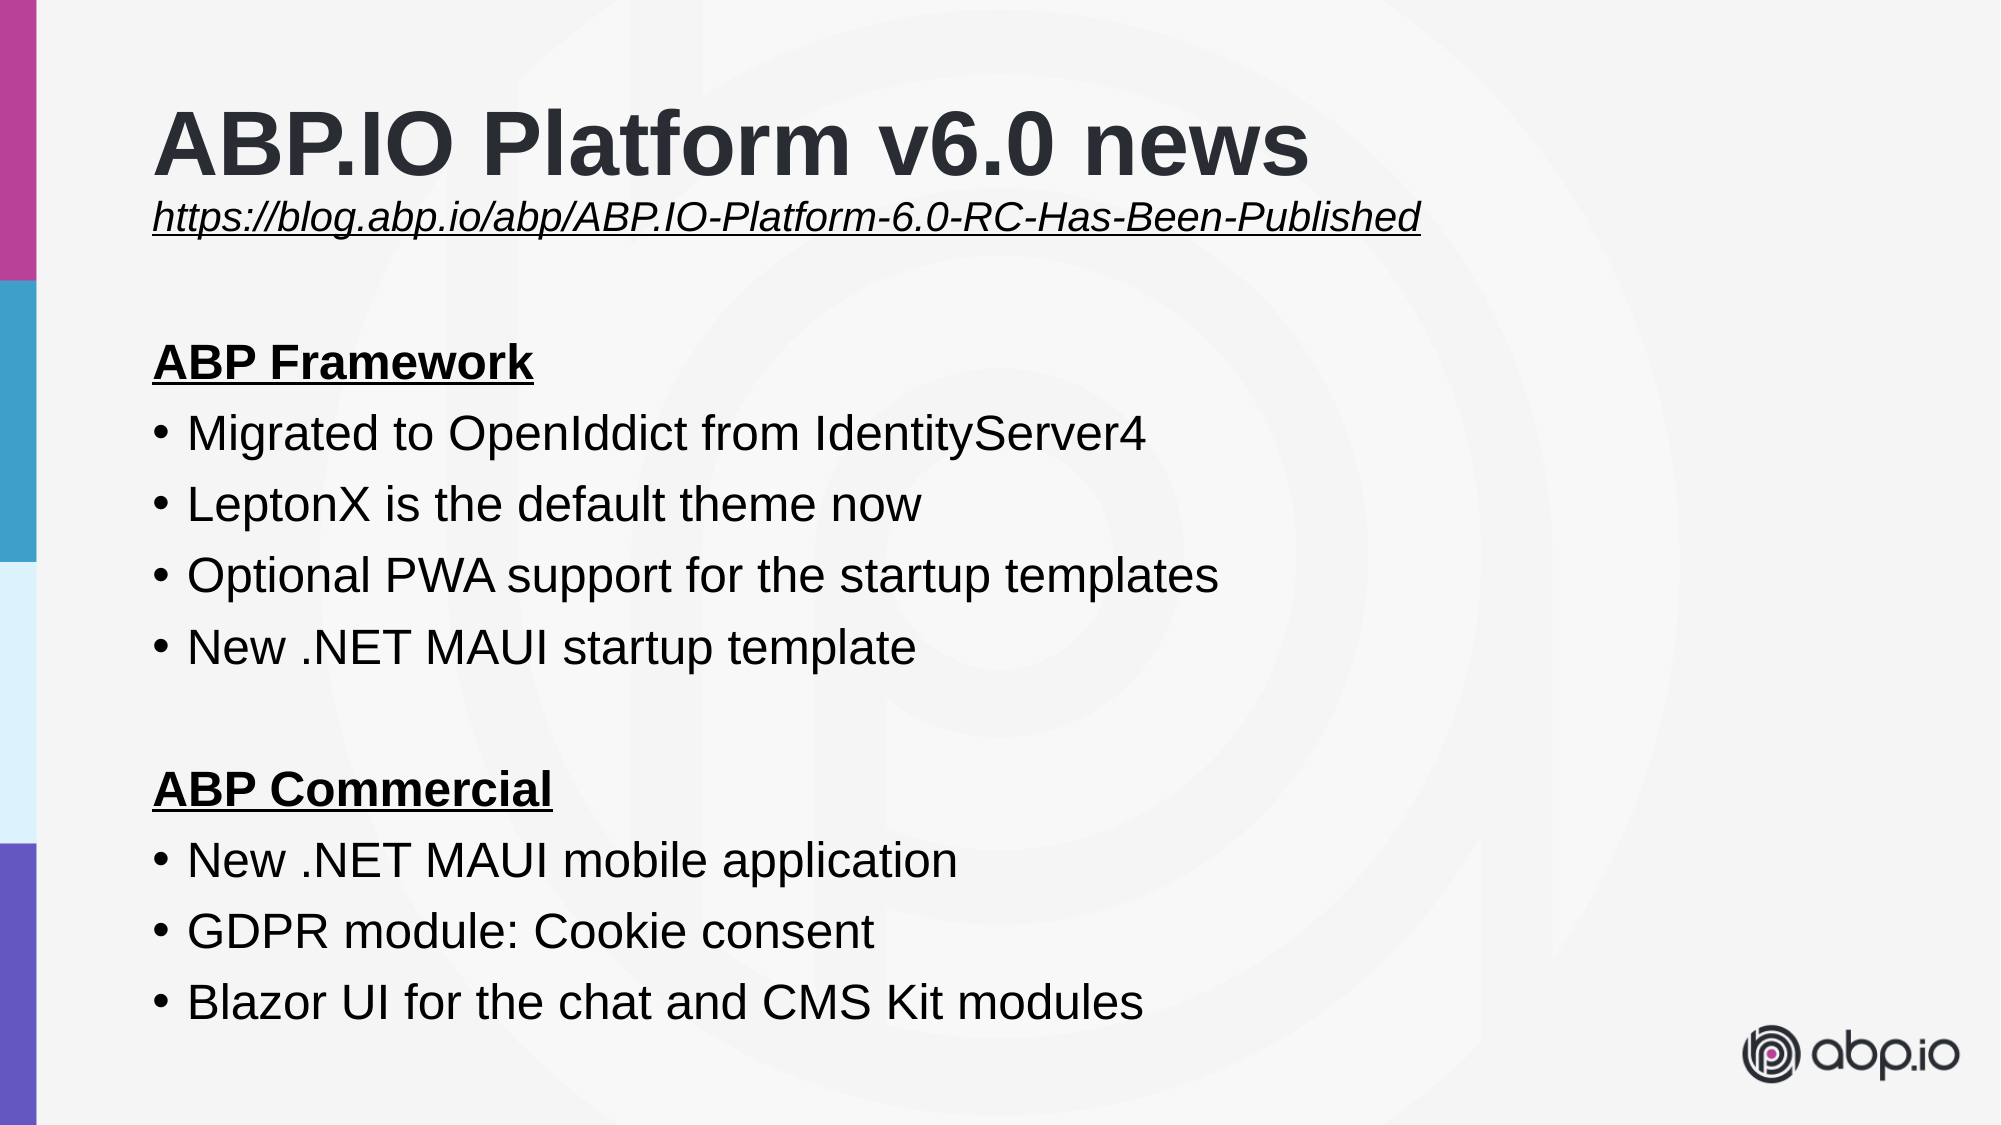

# ABP.IO Platform v6.0 news https://blog.abp.io/abp/ABP.IO-Platform-6.0-RC-Has-Been-Published
ABP Framework
Migrated to OpenIddict from IdentityServer4
LeptonX is the default theme now
Optional PWA support for the startup templates
New .NET MAUI startup template

ABP Commercial
New .NET MAUI mobile application
GDPR module: Cookie consent
Blazor UI for the chat and CMS Kit modules